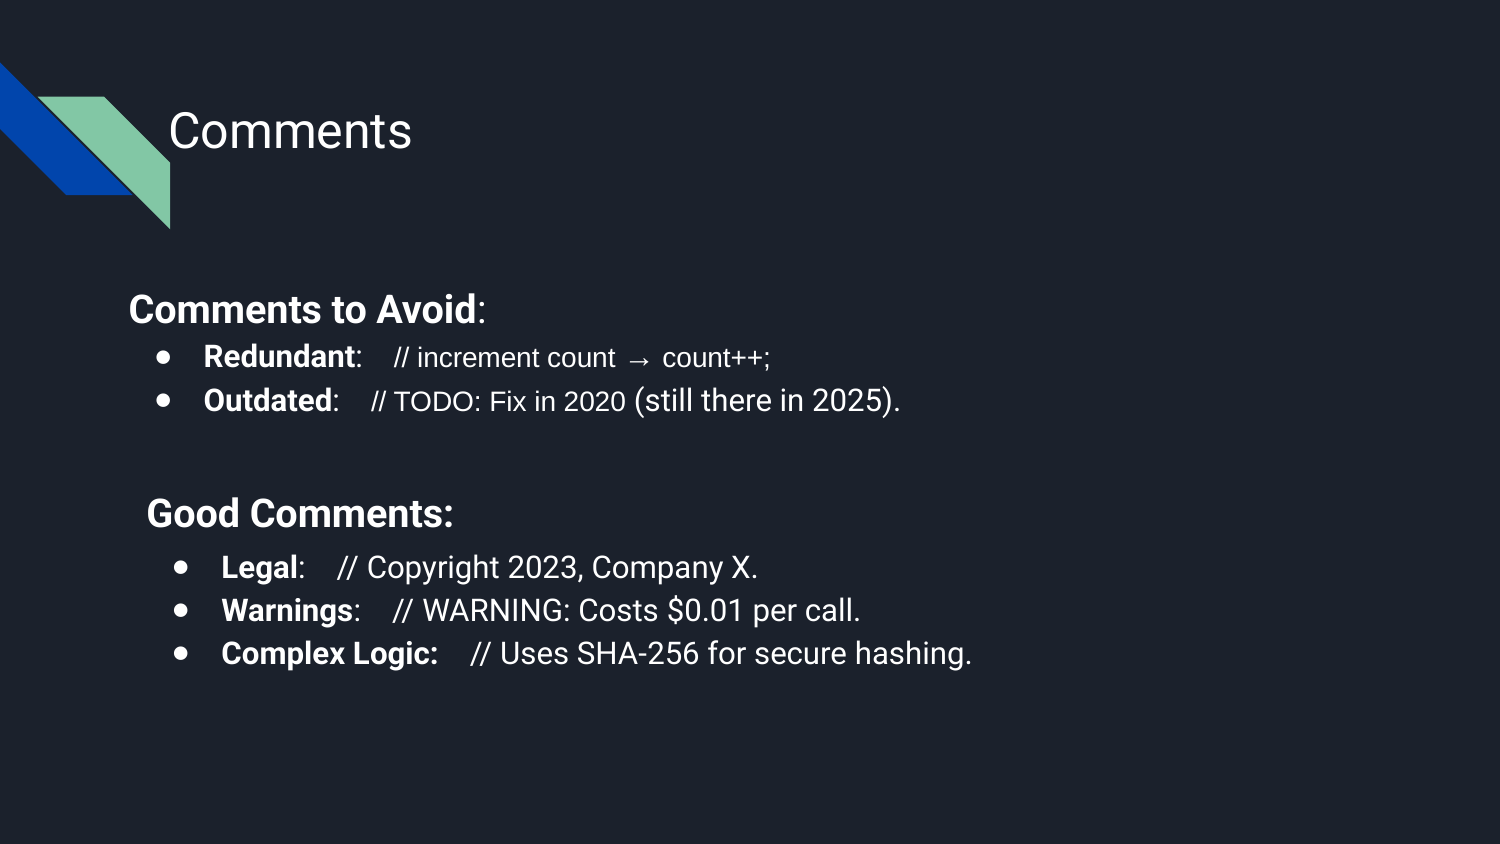

Comments
Comments to Avoid:
Redundant:    // increment count → count++;
Outdated:    // TODO: Fix in 2020 (still there in 2025).
Good Comments:
Legal:    // Copyright 2023, Company X.
Warnings:    // WARNING: Costs $0.01 per call.
Complex Logic:    // Uses SHA-256 for secure hashing.